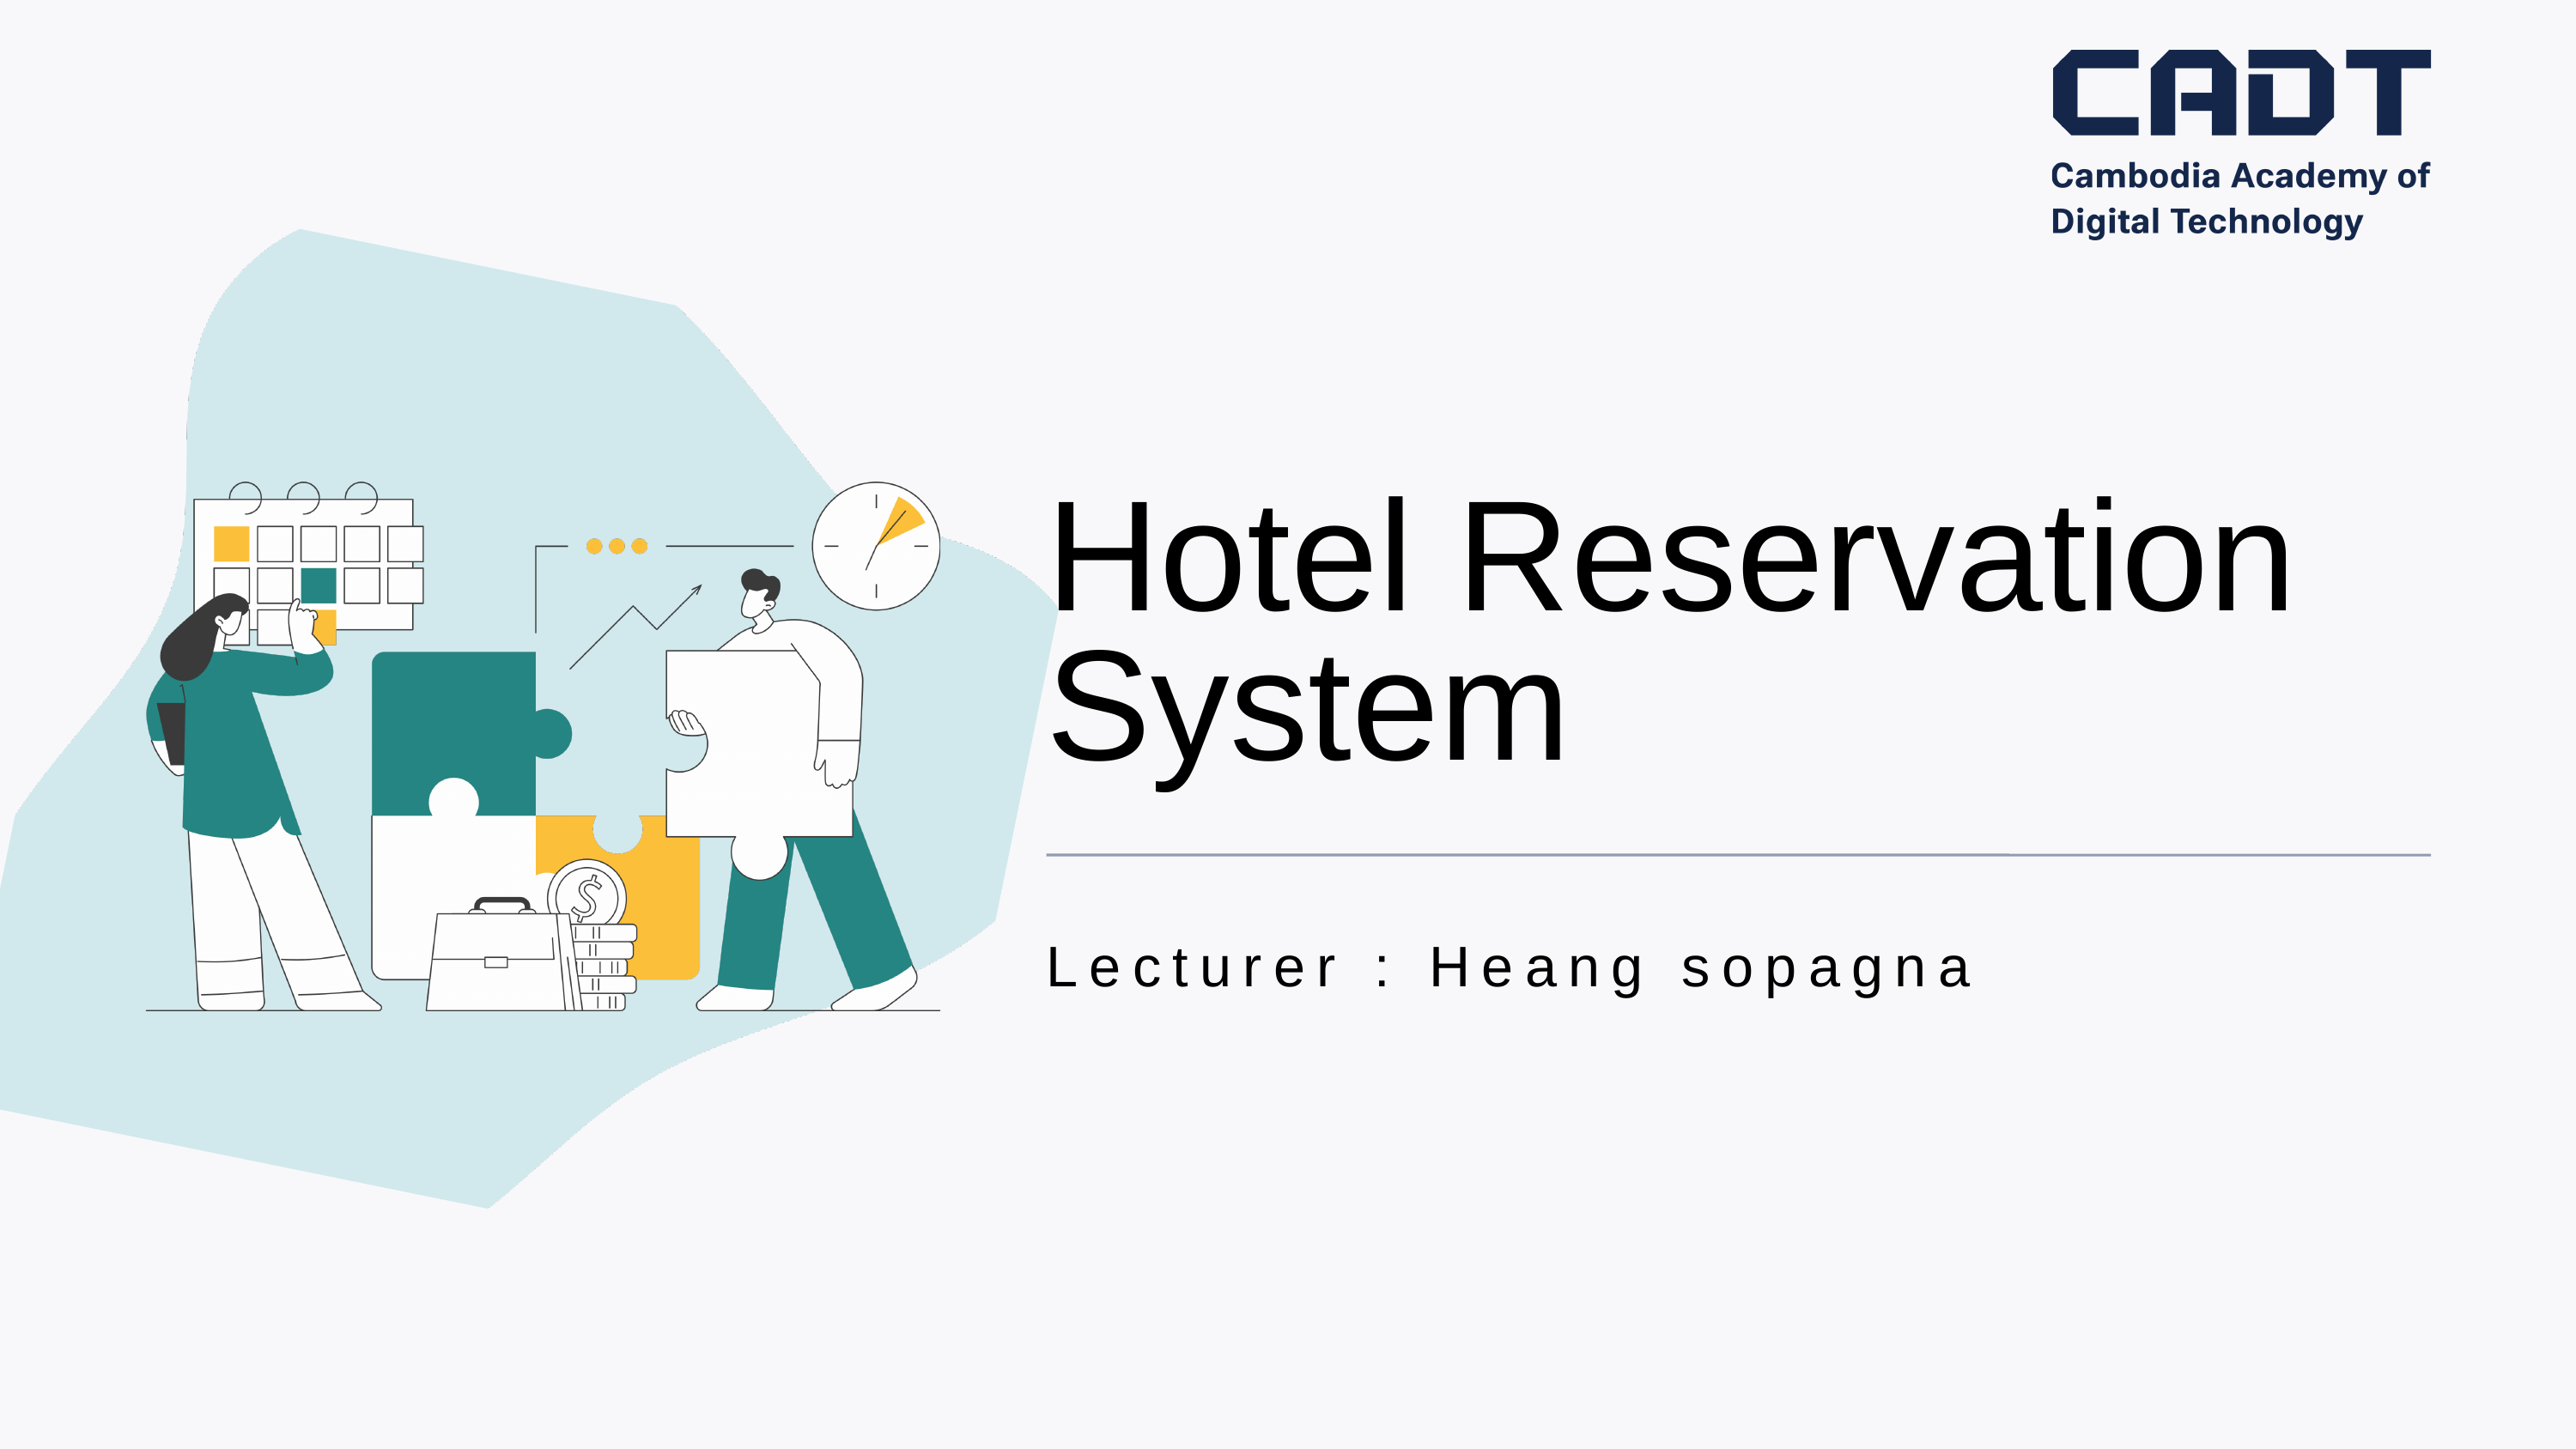

Hotel Reservation
System

Lecturer : Heang sopagna